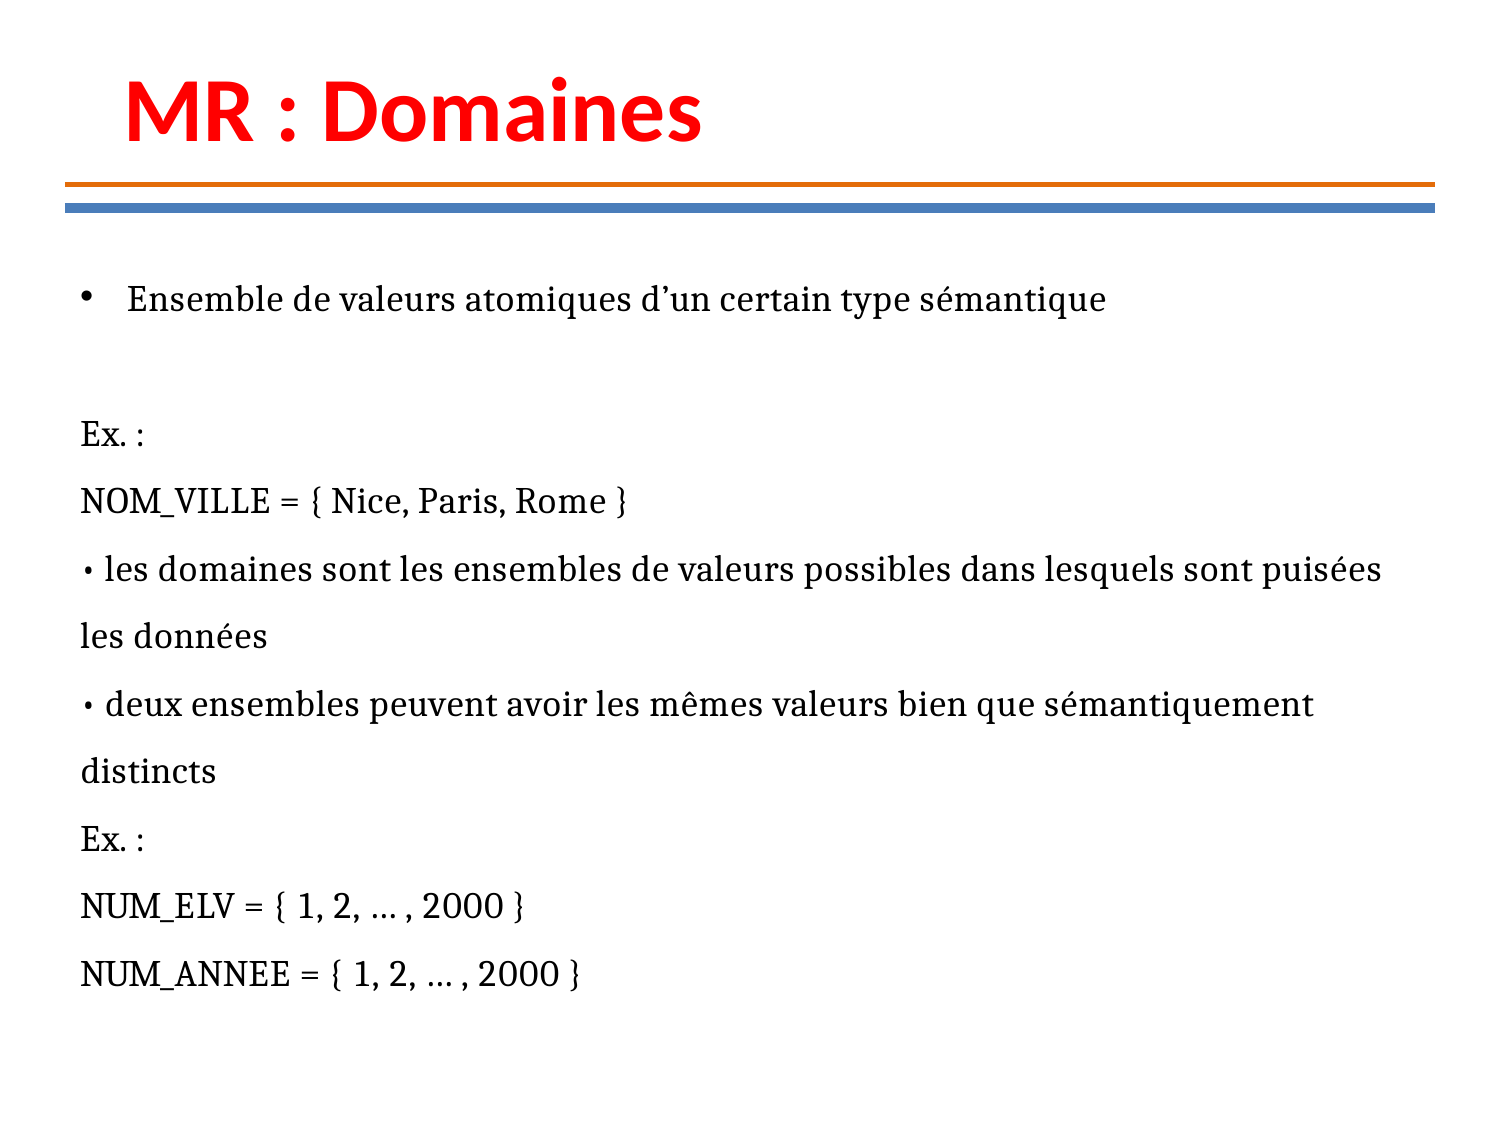

MR : Domaines
Ensemble de valeurs atomiques d’un certain type sémantique

Ex. :
NOM_VILLE = { Nice, Paris, Rome }
• les domaines sont les ensembles de valeurs possibles dans lesquels sont puisées les données
• deux ensembles peuvent avoir les mêmes valeurs bien que sémantiquement distincts
Ex. :
NUM_ELV = { 1, 2, … , 2000 }
NUM_ANNEE = { 1, 2, … , 2000 }